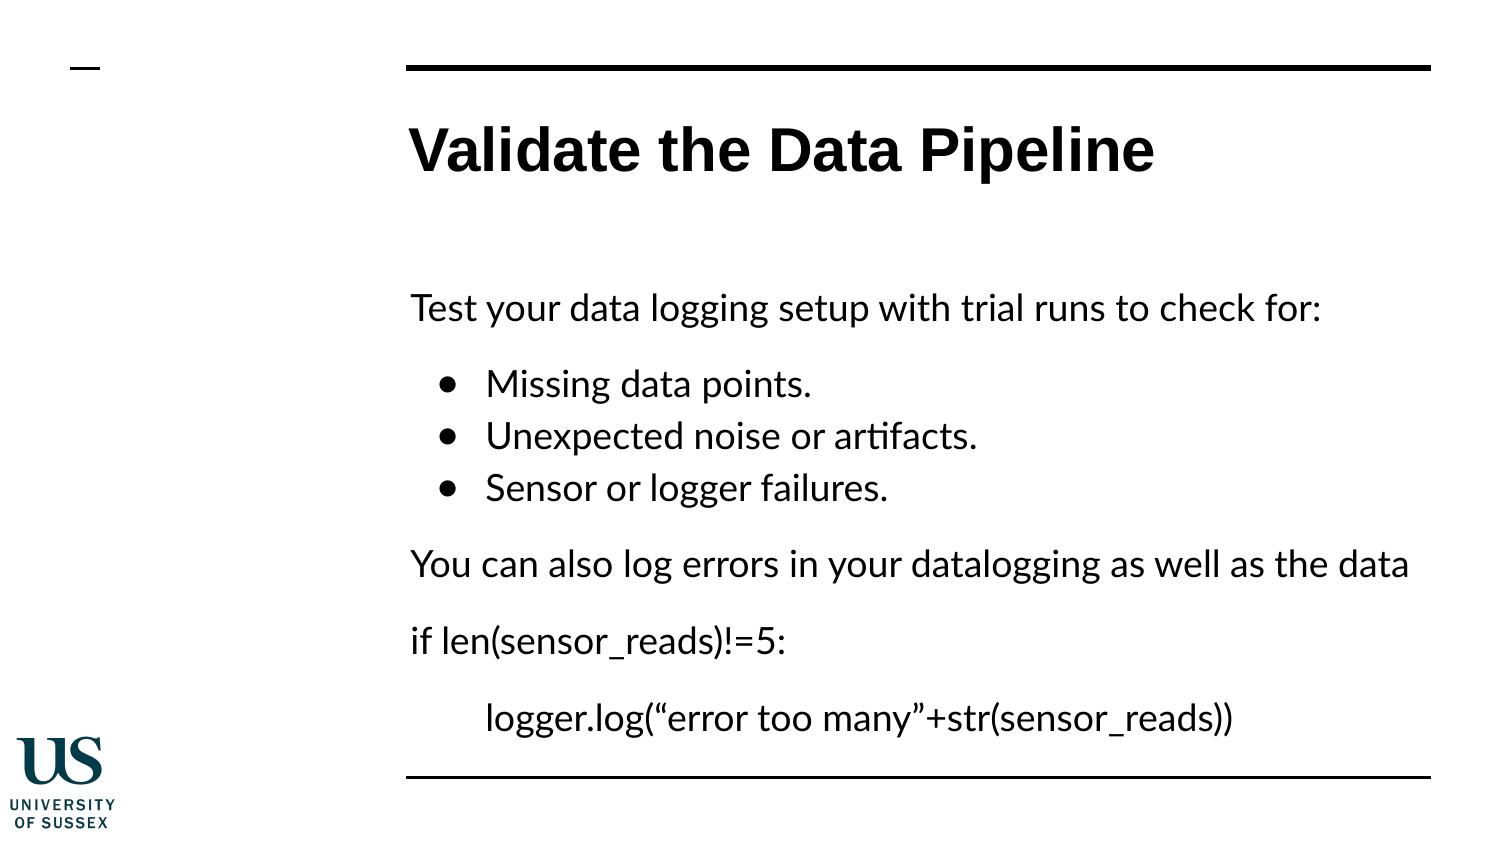

# Validate the Data Pipeline
Test your data logging setup with trial runs to check for:
Missing data points.
Unexpected noise or artifacts.
Sensor or logger failures.
You can also log errors in your datalogging as well as the data
if len(sensor_reads)!=5:
logger.log(“error too many”+str(sensor_reads))